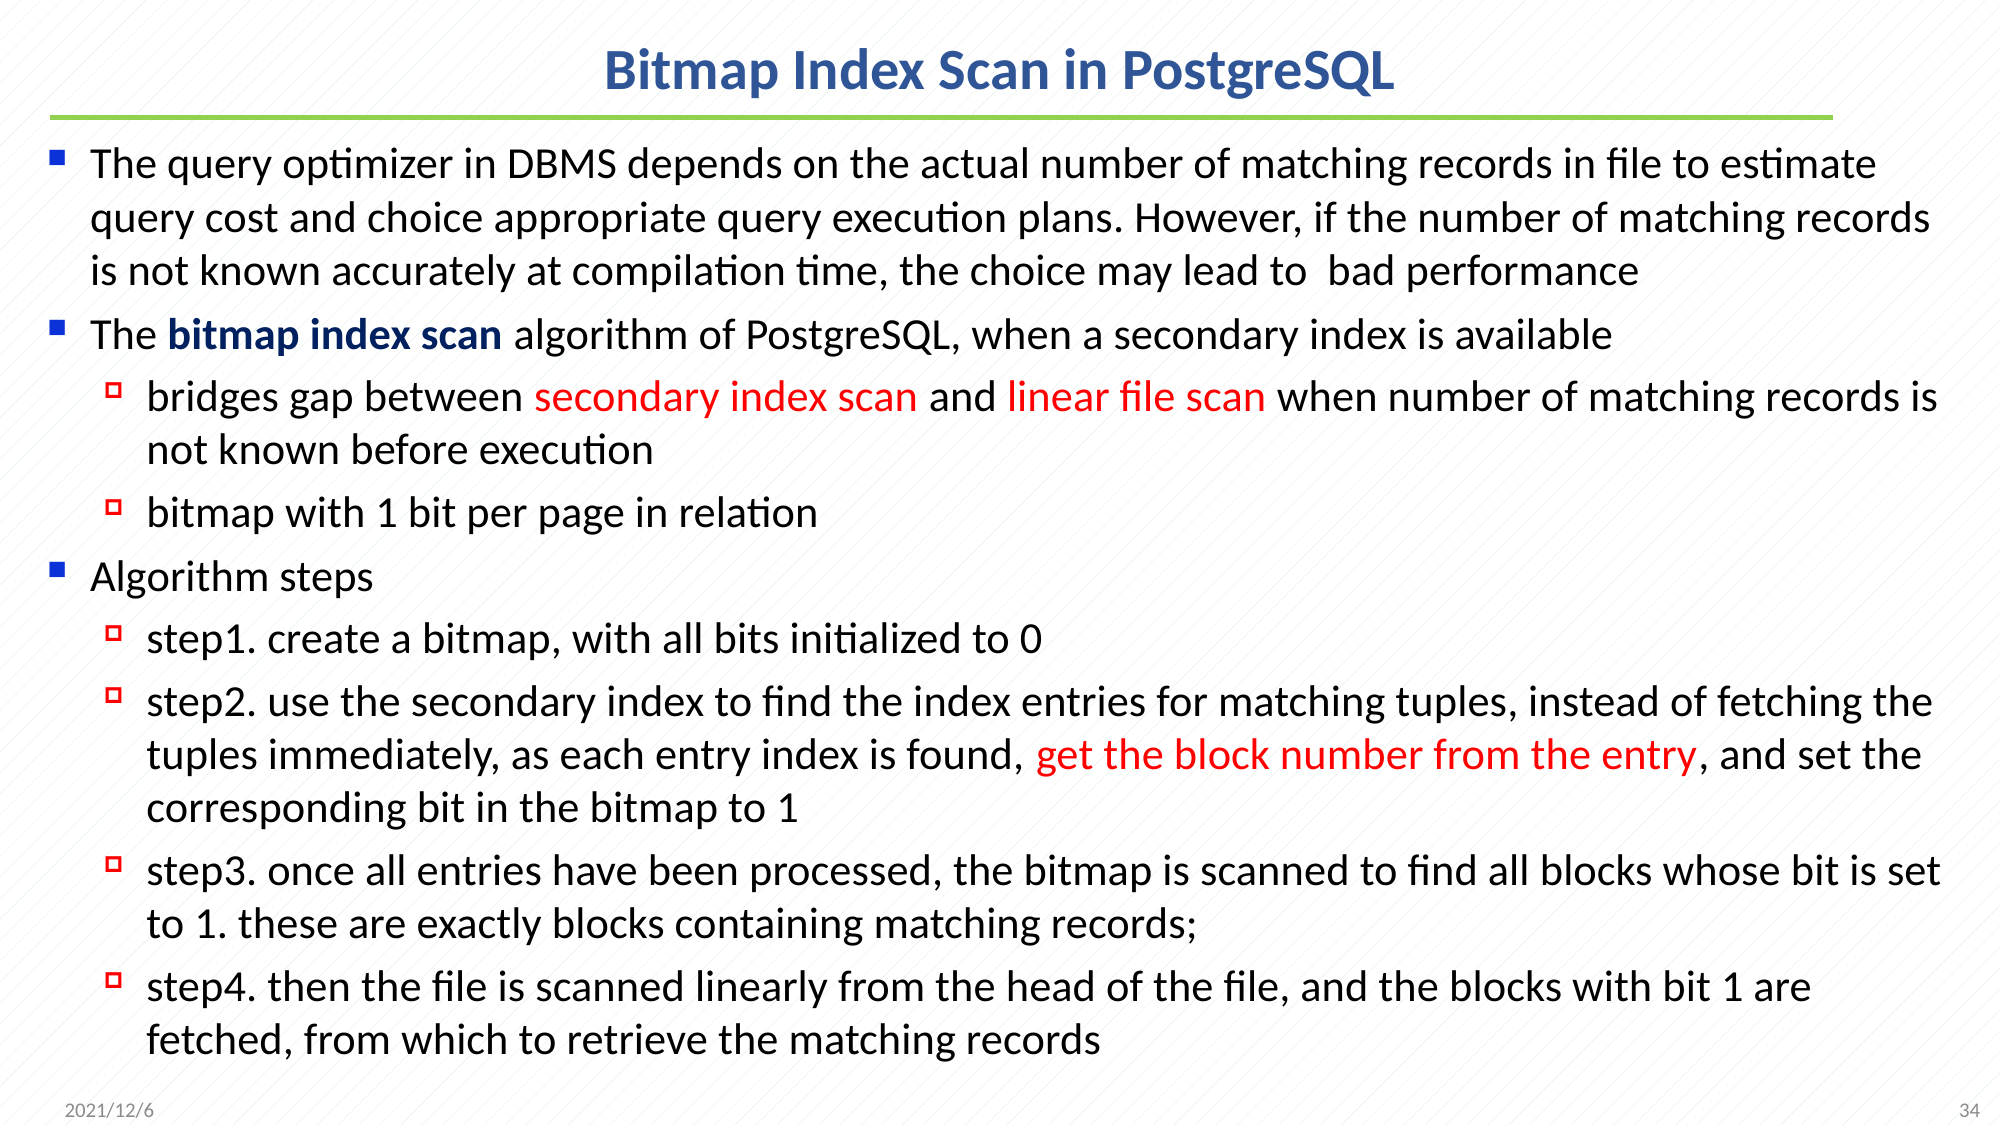

# Bitmap Index Scan in PostgreSQL
The query optimizer in DBMS depends on the actual number of matching records in file to estimate query cost and choice appropriate query execution plans. However, if the number of matching records is not known accurately at compilation time, the choice may lead to  bad performance
The bitmap index scan algorithm of PostgreSQL, when a secondary index is available
bridges gap between secondary index scan and linear file scan when number of matching records is not known before execution
bitmap with 1 bit per page in relation
Algorithm steps
step1. create a bitmap, with all bits initialized to 0
step2. use the secondary index to find the index entries for matching tuples, instead of fetching the tuples immediately, as each entry index is found, get the block number from the entry, and set the corresponding bit in the bitmap to 1
step3. once all entries have been processed, the bitmap is scanned to find all blocks whose bit is set to 1. these are exactly blocks containing matching records;
step4. then the file is scanned linearly from the head of the file, and the blocks with bit 1 are fetched, from which to retrieve the matching records

34
2021/12/6